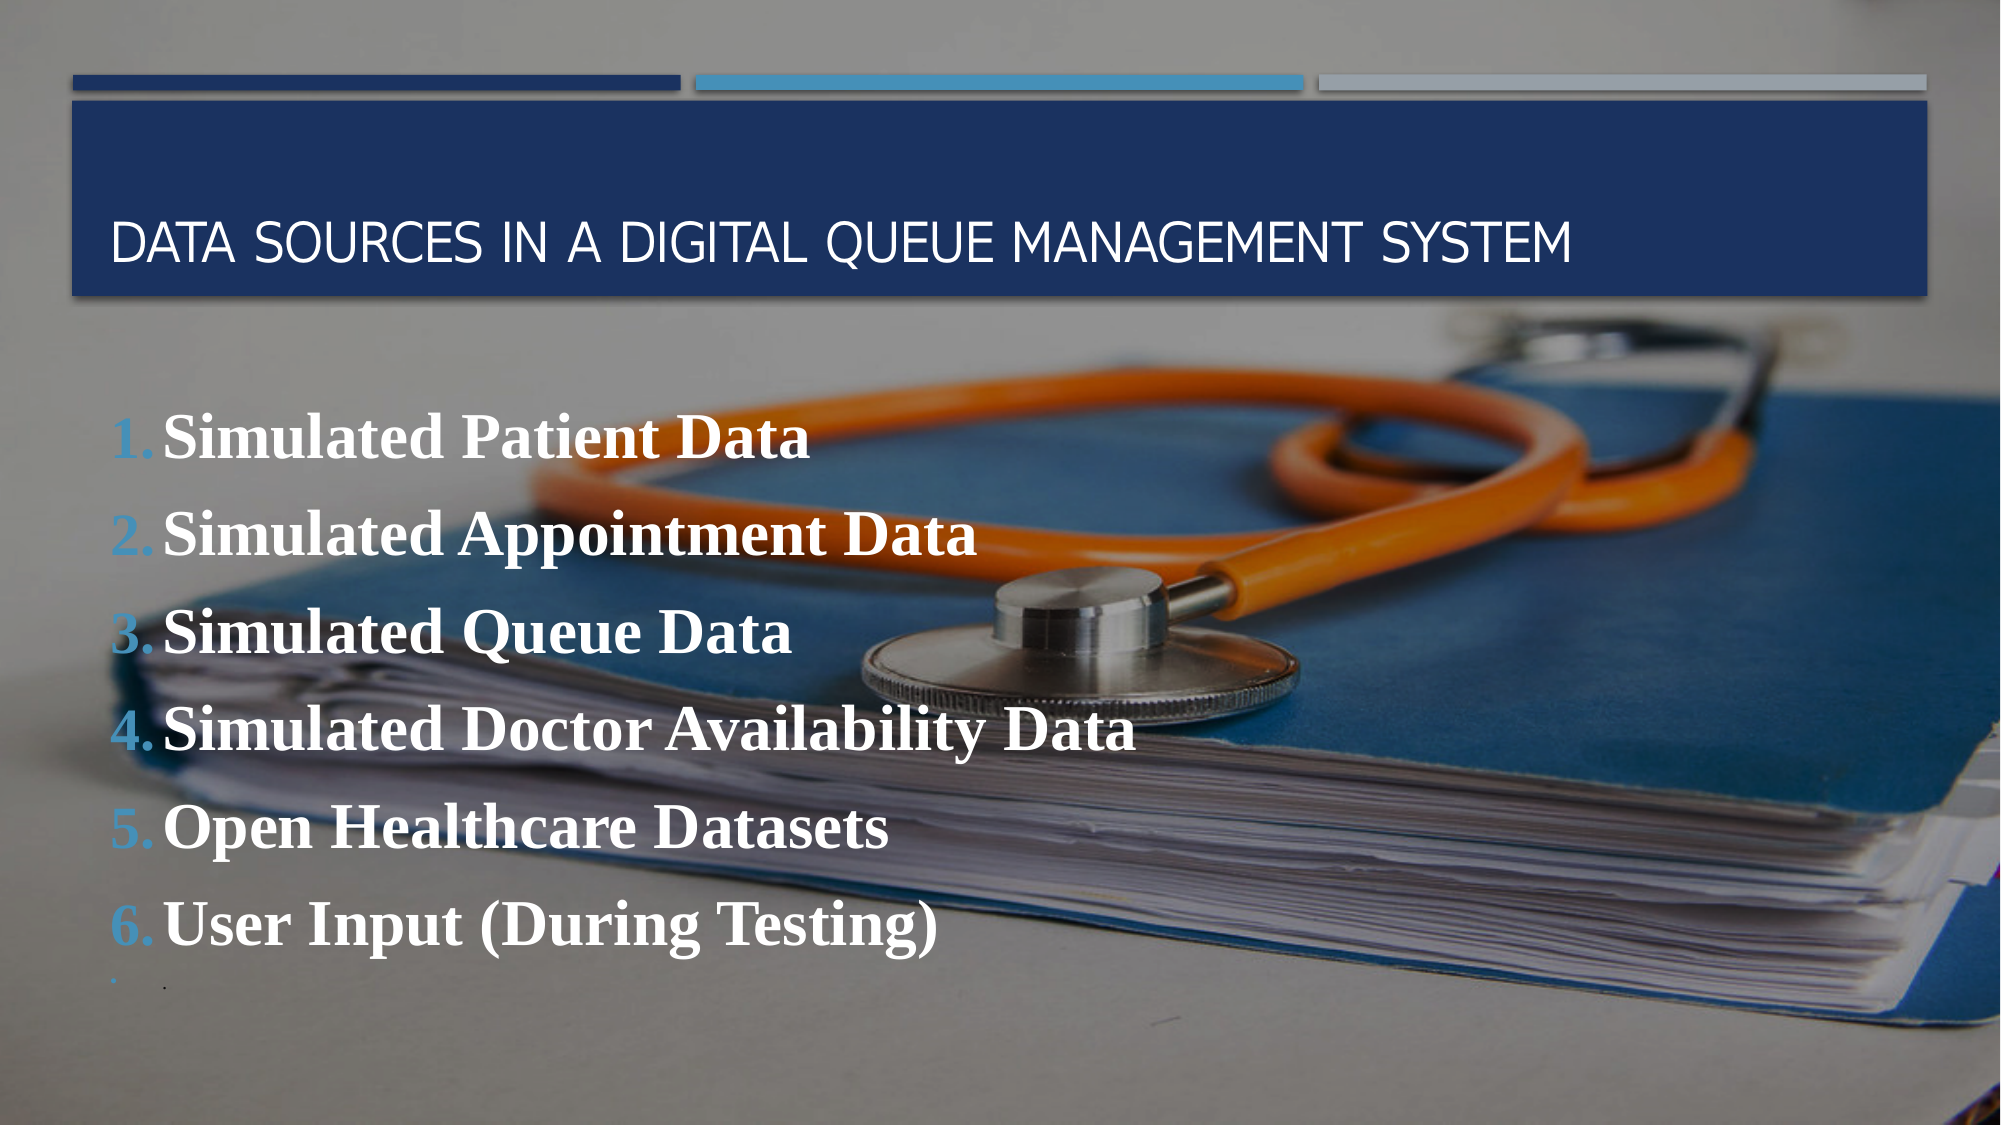

# Data Sources in a Digital Queue Management System
Simulated Patient Data
Simulated Appointment Data
Simulated Queue Data
Simulated Doctor Availability Data
Open Healthcare Datasets
User Input (During Testing)
.